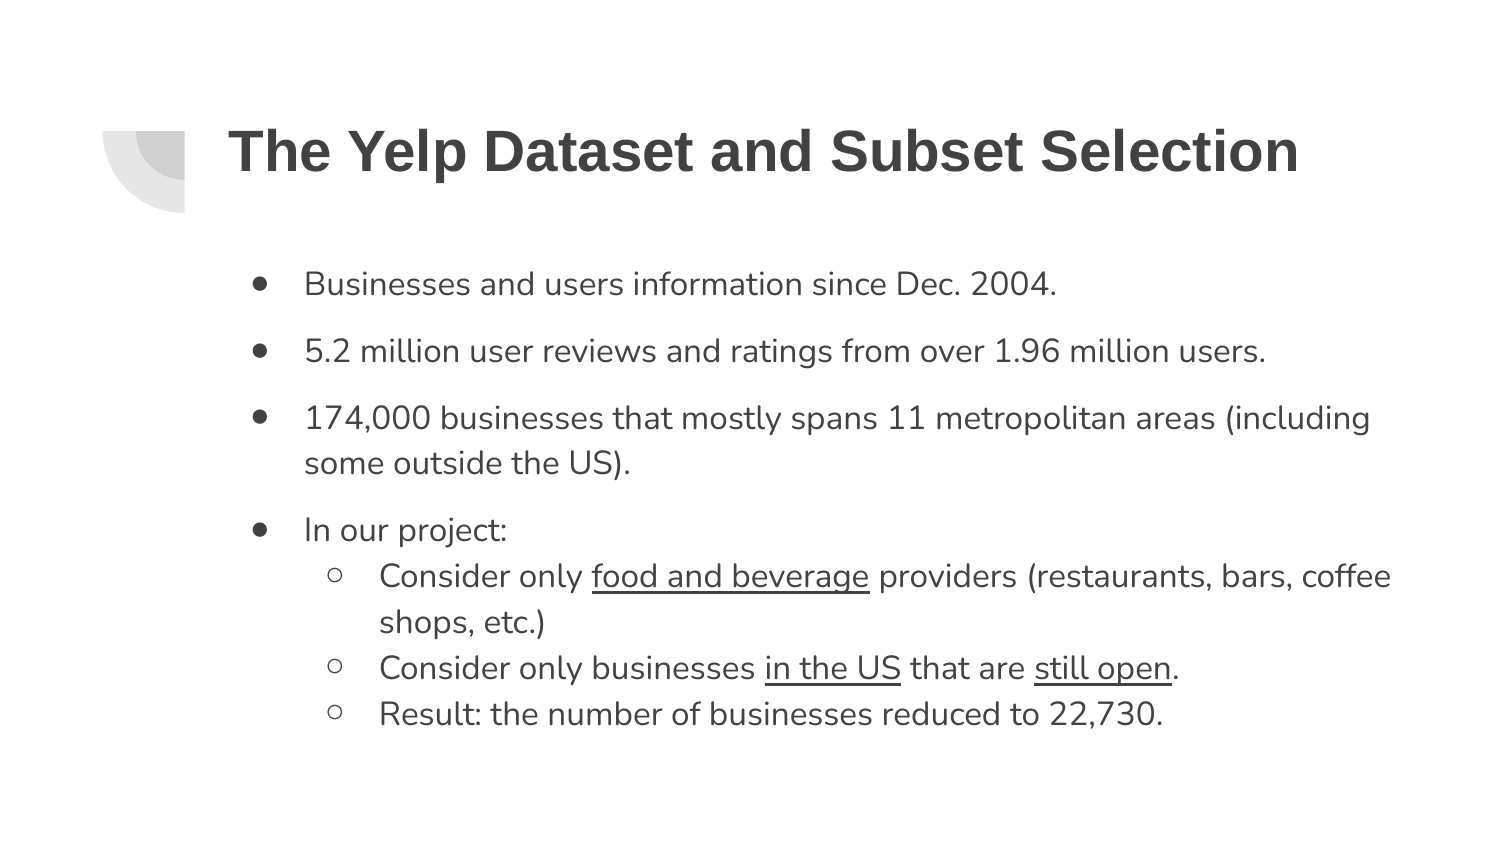

# The Yelp Dataset and Subset Selection
Businesses and users information since Dec. 2004.
5.2 million user reviews and ratings from over 1.96 million users.
174,000 businesses that mostly spans 11 metropolitan areas (including some outside the US).
In our project:
Consider only food and beverage providers (restaurants, bars, coffee shops, etc.)
Consider only businesses in the US that are still open.
Result: the number of businesses reduced to 22,730.